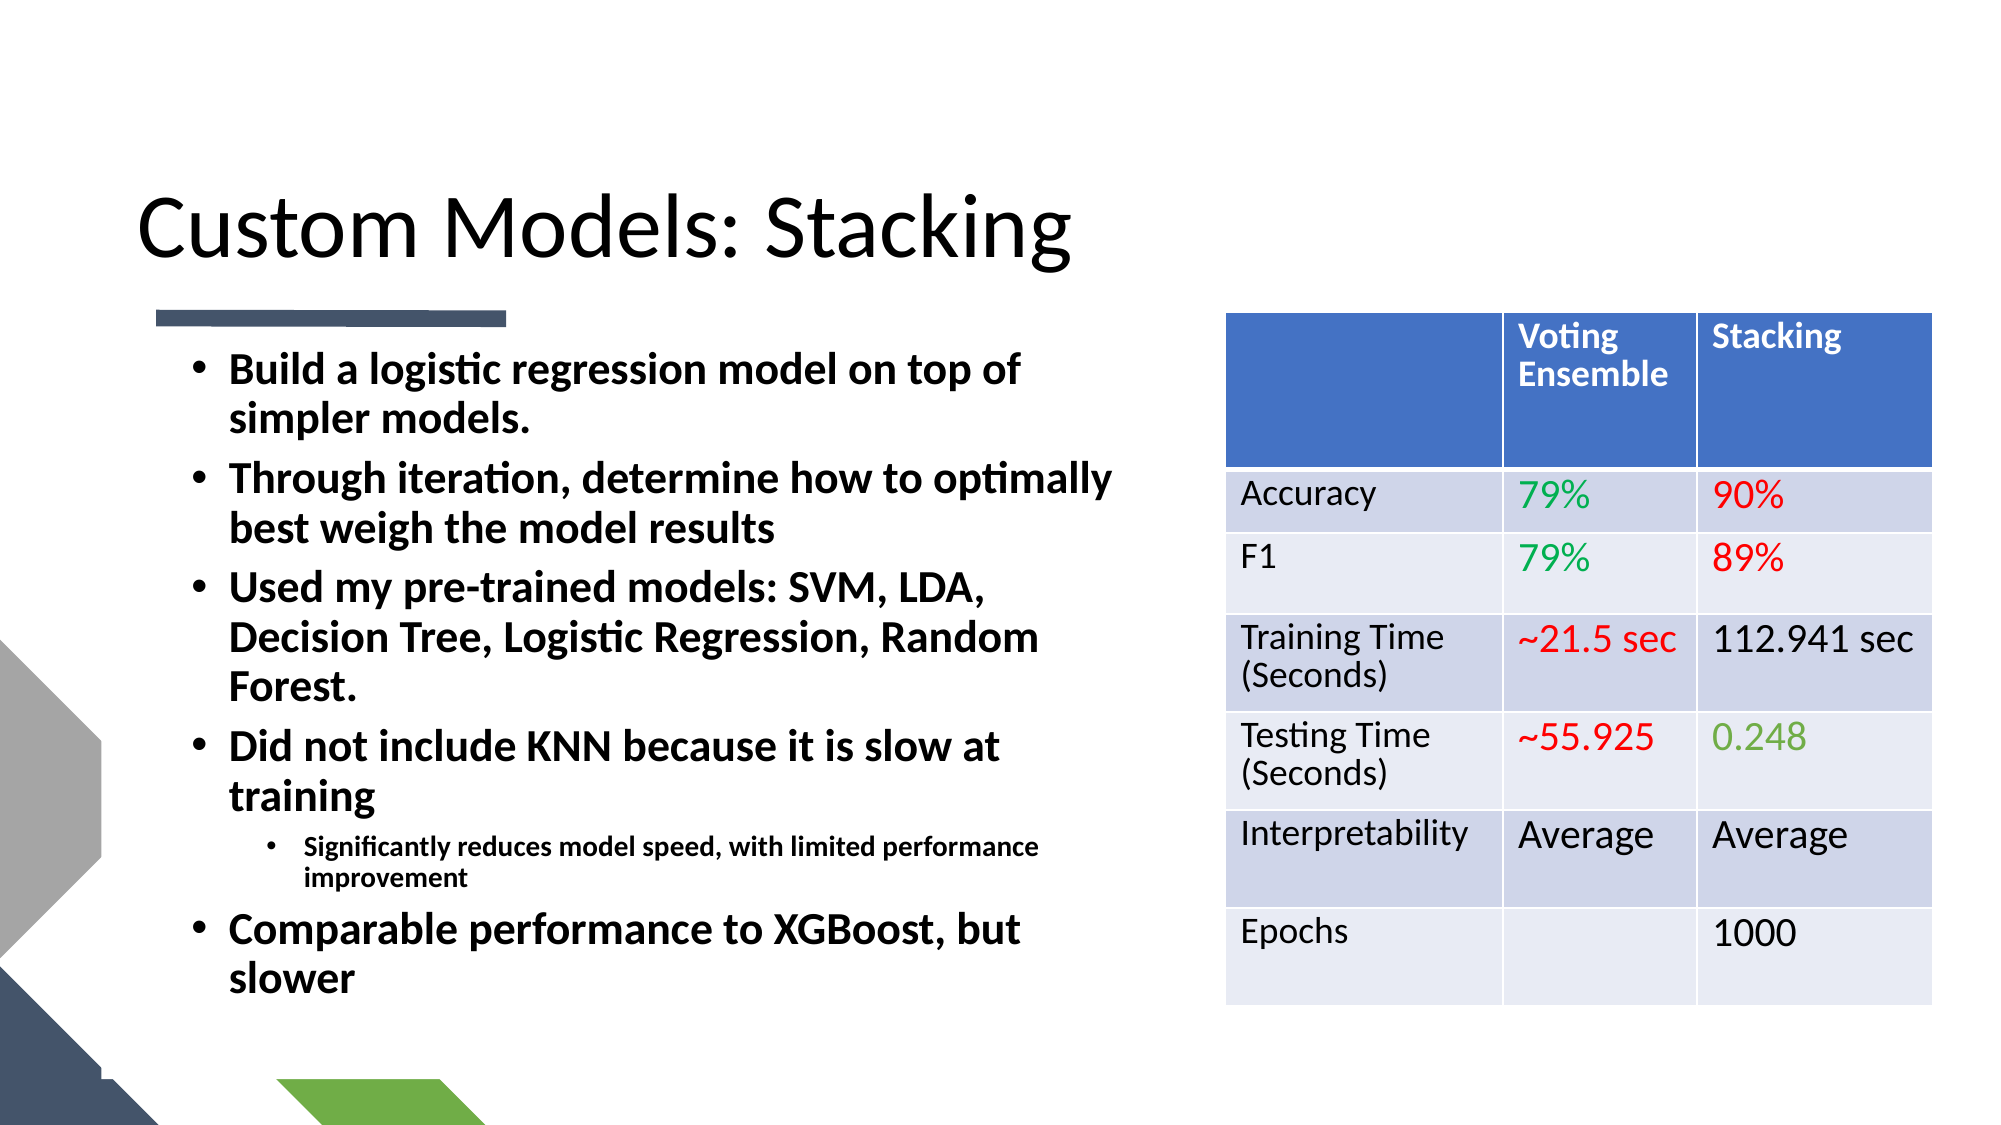

# Custom Models: Stacking
|  | Voting Ensemble | Stacking |
| --- | --- | --- |
| Accuracy | 79% | 90% |
| F1 | 79% | 89% |
| Training Time (Seconds) | ~21.5 sec | 112.941 sec |
| Testing Time (Seconds) | ~55.925 | 0.248 |
| Interpretability | Average | Average |
| Epochs |  | 1000 |
Build a logistic regression model on top of simpler models.
Through iteration, determine how to optimally best weigh the model results
Used my pre-trained models: SVM, LDA, Decision Tree, Logistic Regression, Random Forest.
Did not include KNN because it is slow at training
Significantly reduces model speed, with limited performance improvement
Comparable performance to XGBoost, but slower

14